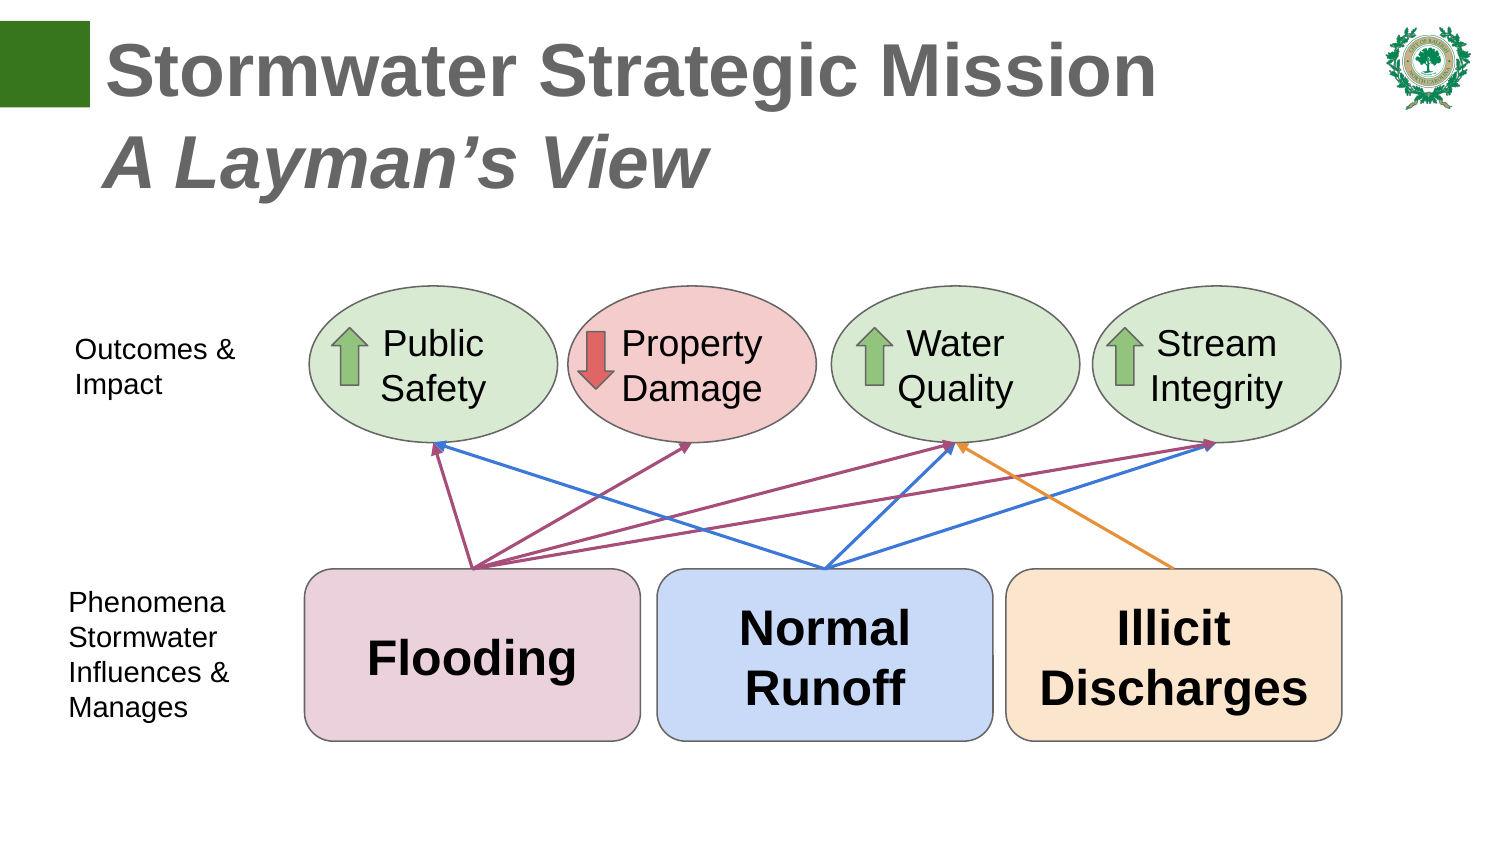

# Stormwater Strategic Mission
A Layman’s View
Public Safety
Property Damage
Water Quality
Stream Integrity
Outcomes & Impact

Phenomena
Stormwater Influences & Manages
Flooding
Normal Runoff
Illicit Discharges